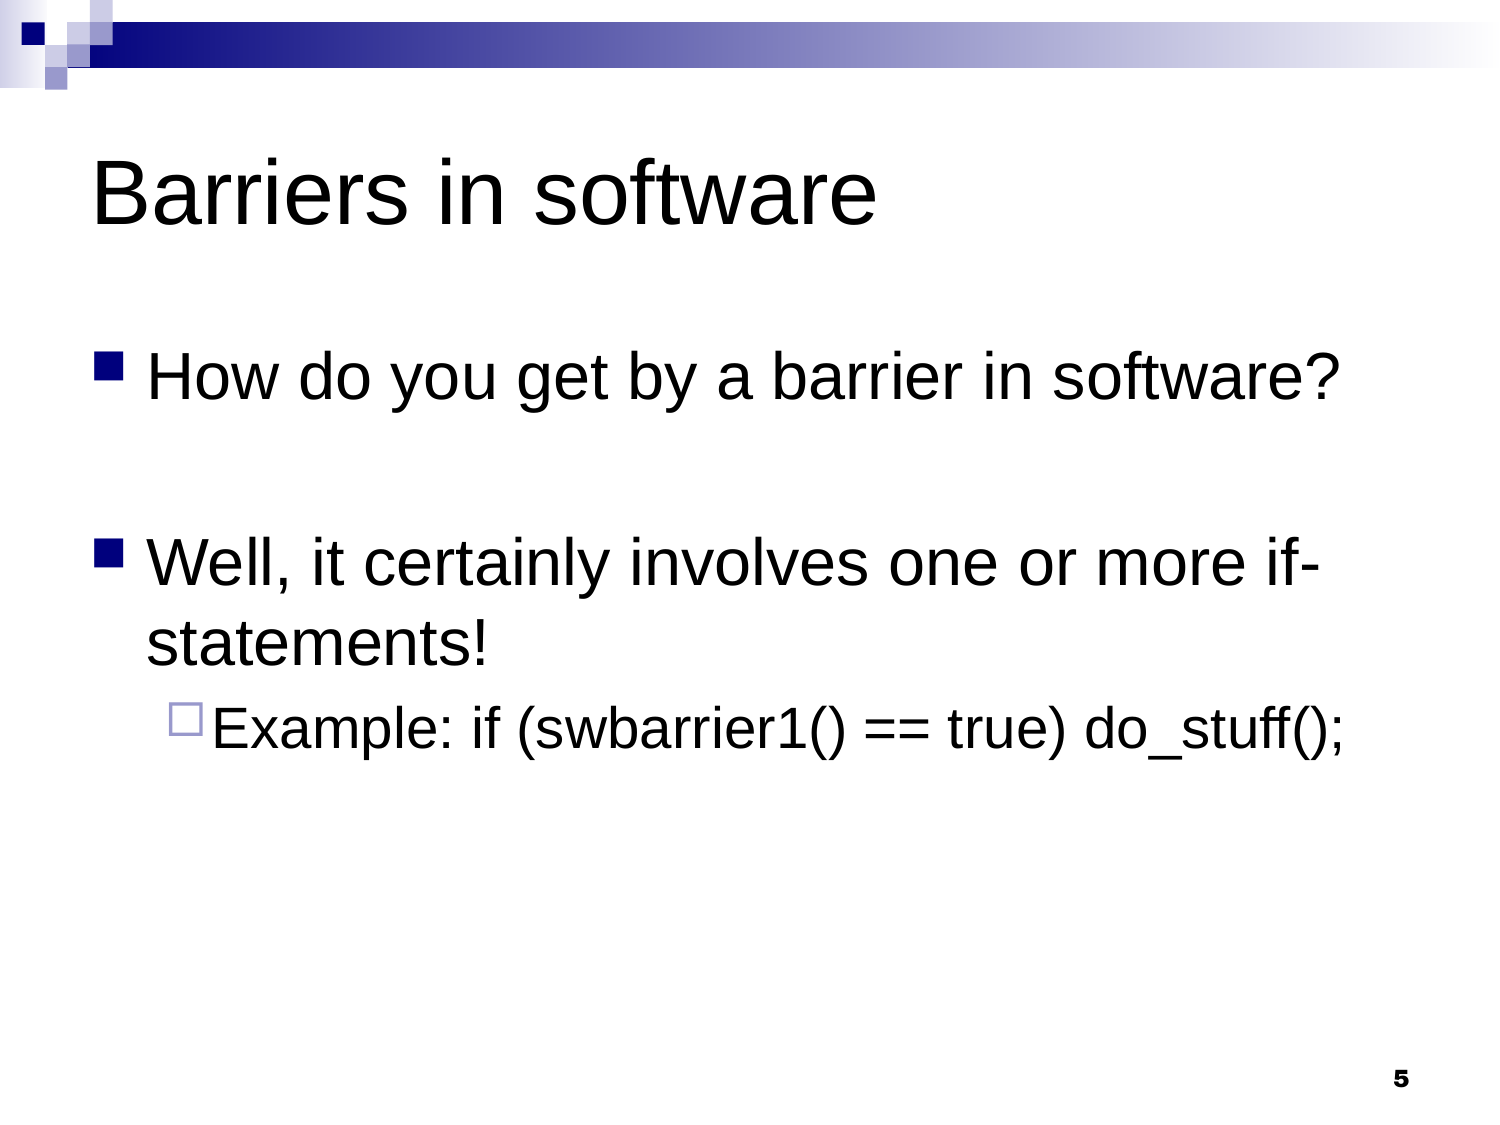

# Barriers in software
How do you get by a barrier in software?

Well, it certainly involves one or more if-statements!
Example: if (swbarrier1() == true) do_stuff();
5